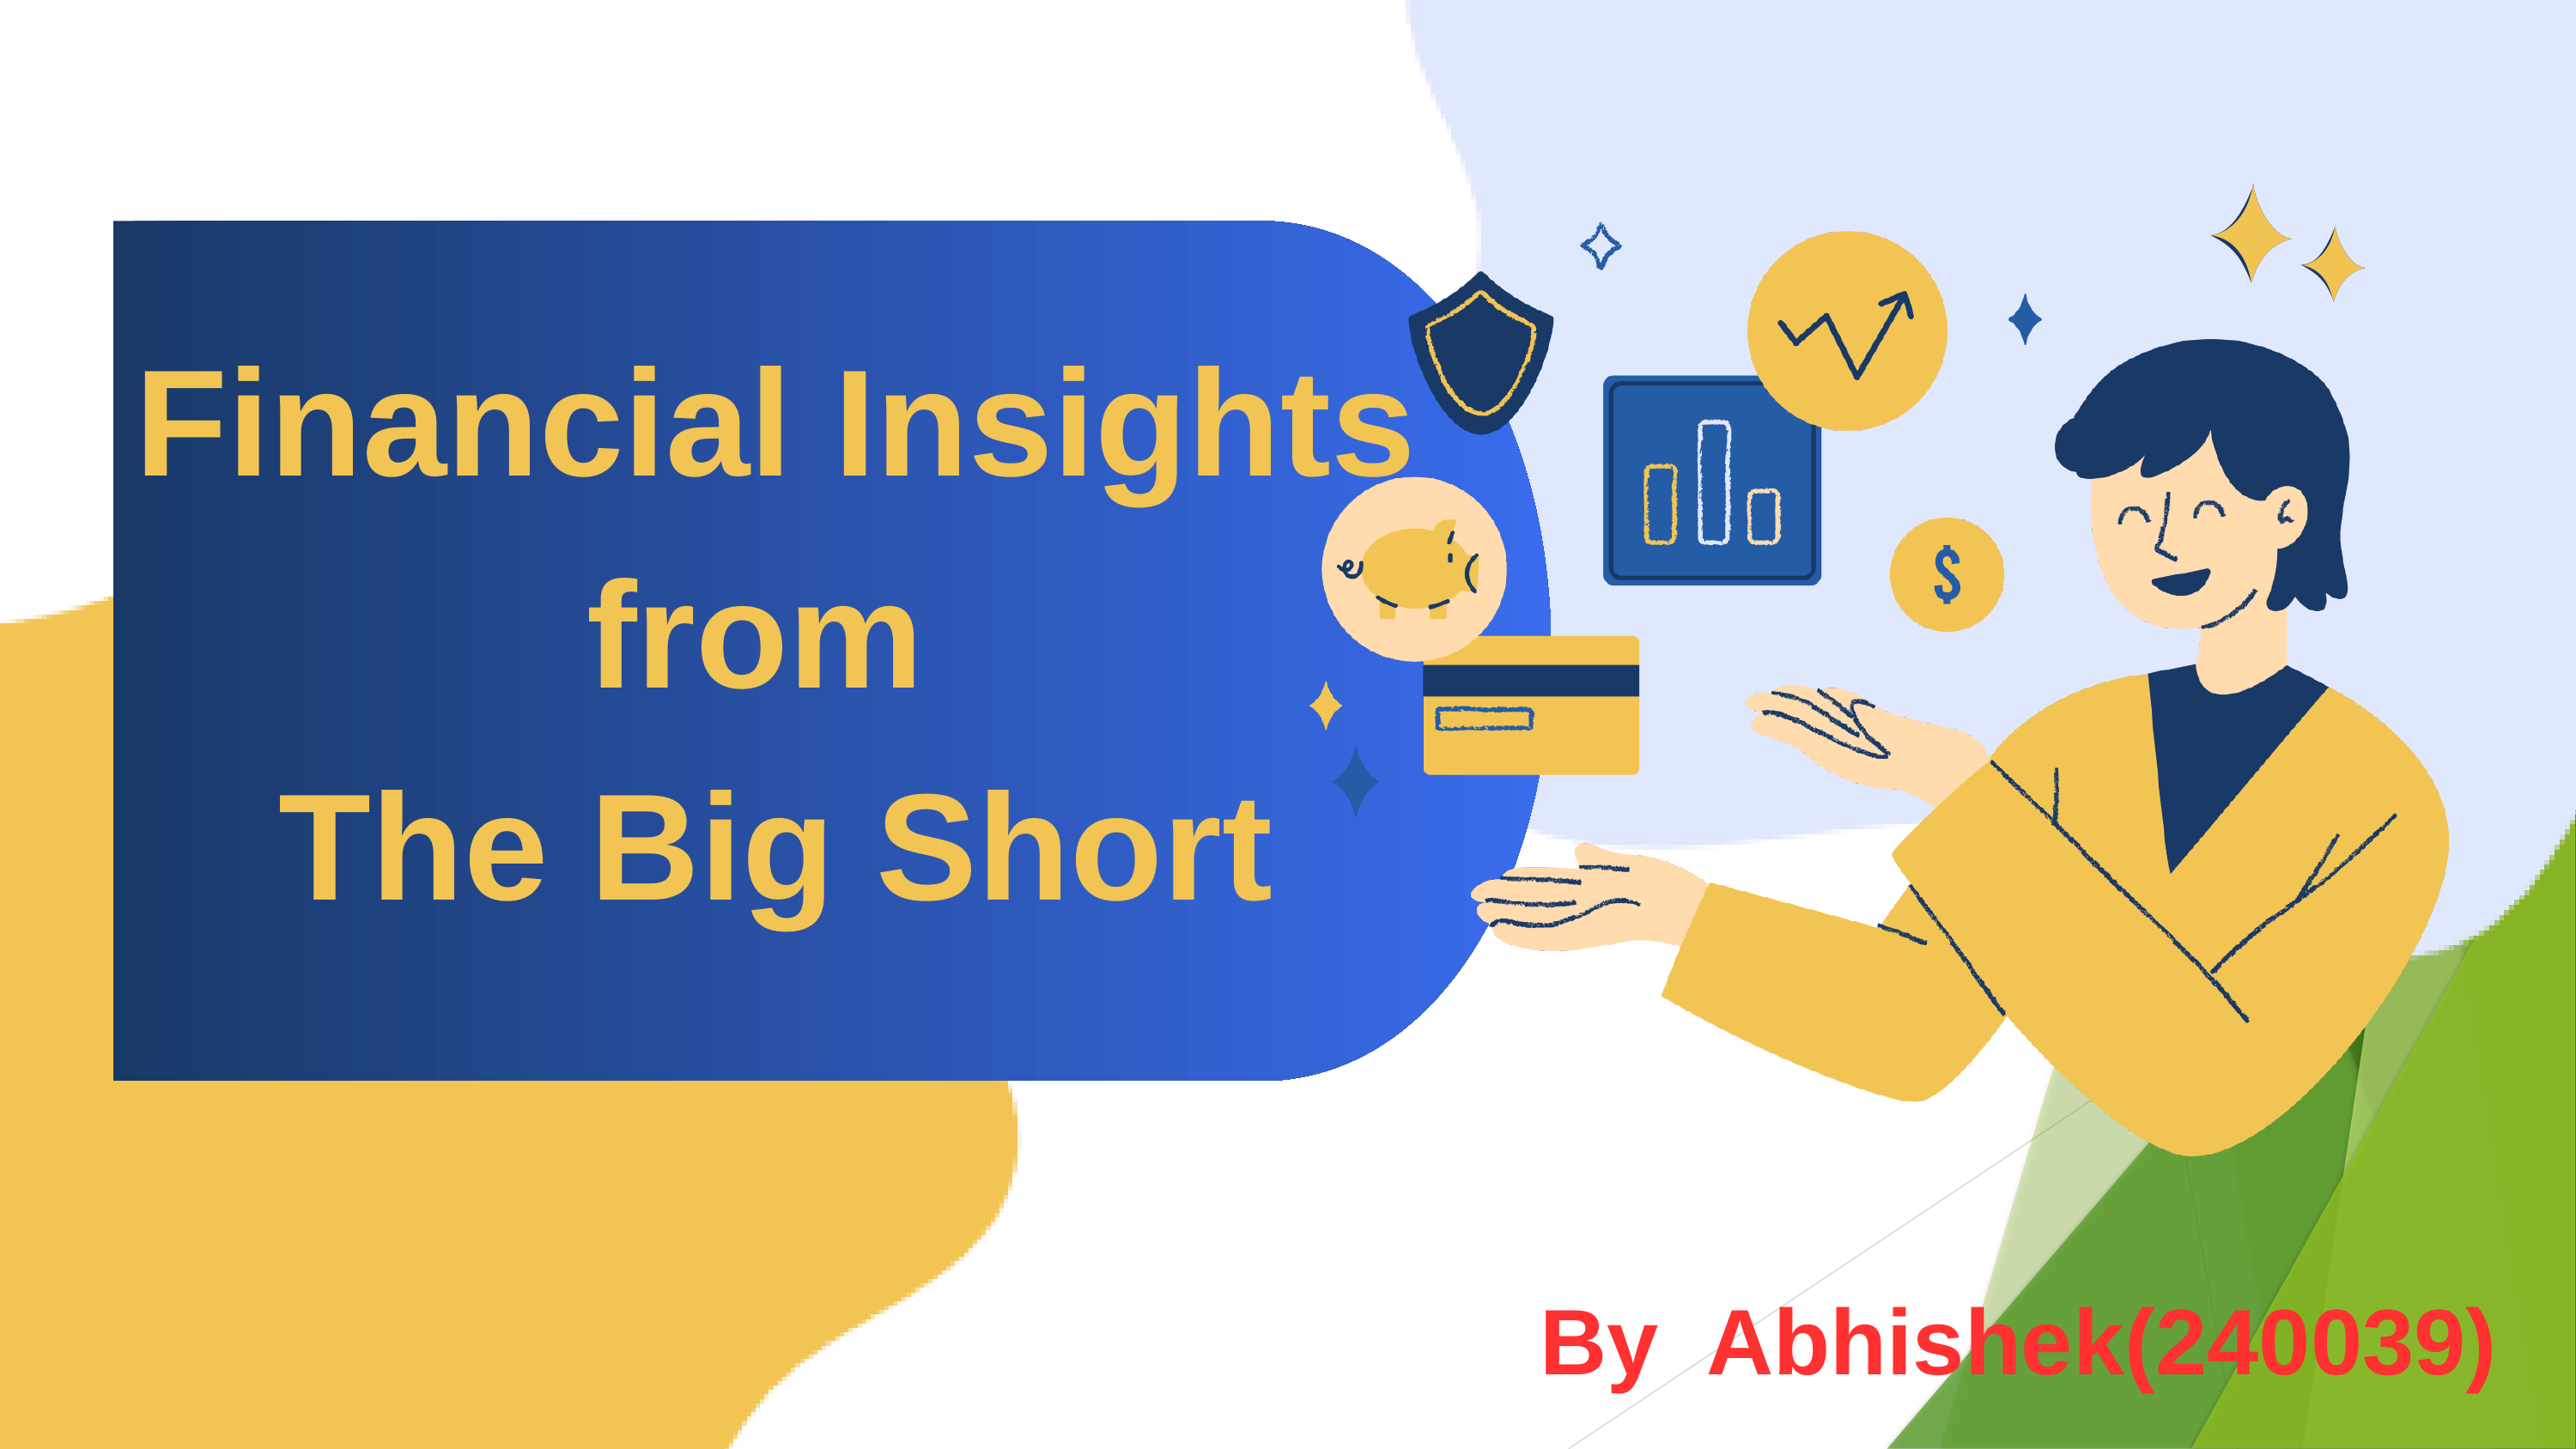

Financial Insights from
The Big Short

By  Abhishek(240039)